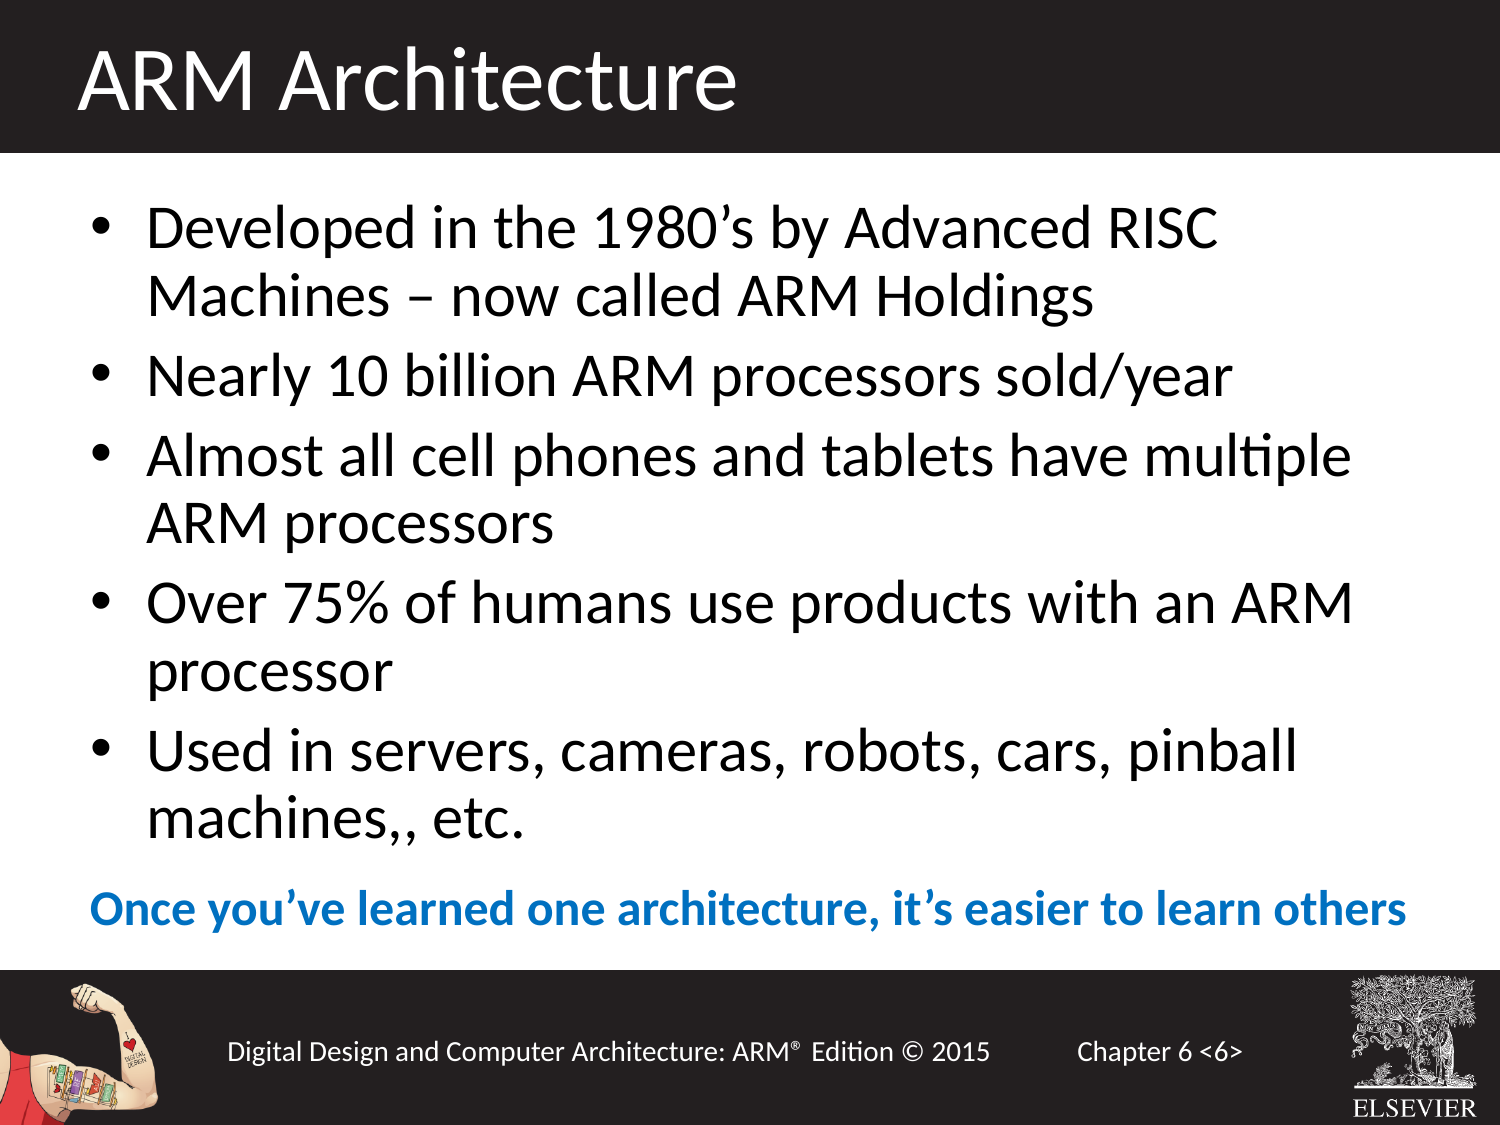

ARM Architecture
Developed in the 1980’s by Advanced RISC Machines – now called ARM Holdings
Nearly 10 billion ARM processors sold/year
Almost all cell phones and tablets have multiple ARM processors
Over 75% of humans use products with an ARM processor
Used in servers, cameras, robots, cars, pinball machines,, etc.

Once you’ve learned one architecture, it’s easier to learn others